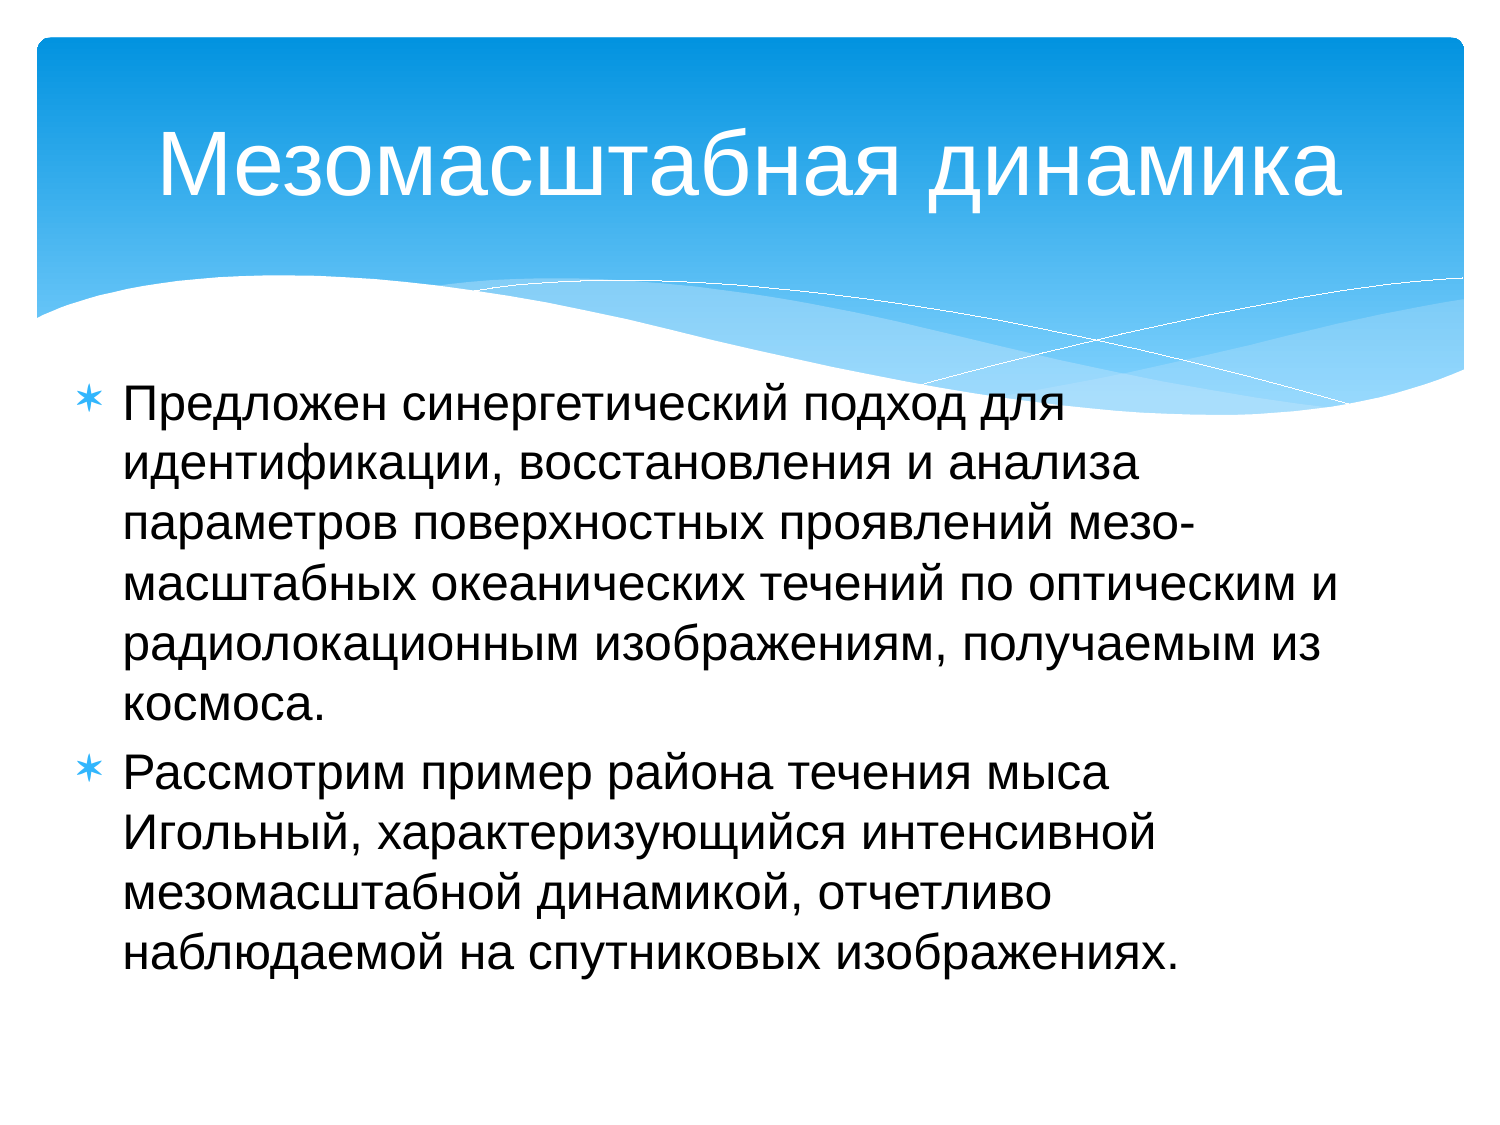

# Мезомасштабная динамика
Предложен синергетический подход для идентификации, восстановления и анализа параметров поверхностных проявлений мезо-масштабных океанических течений по оптическим и радиолокационным изображениям, получаемым из космоса.
Рассмотрим пример района течения мыса Игольный, характеризующийся интенсивной мезомасштабной динамикой, отчетливо наблюдаемой на спутниковых изображениях.